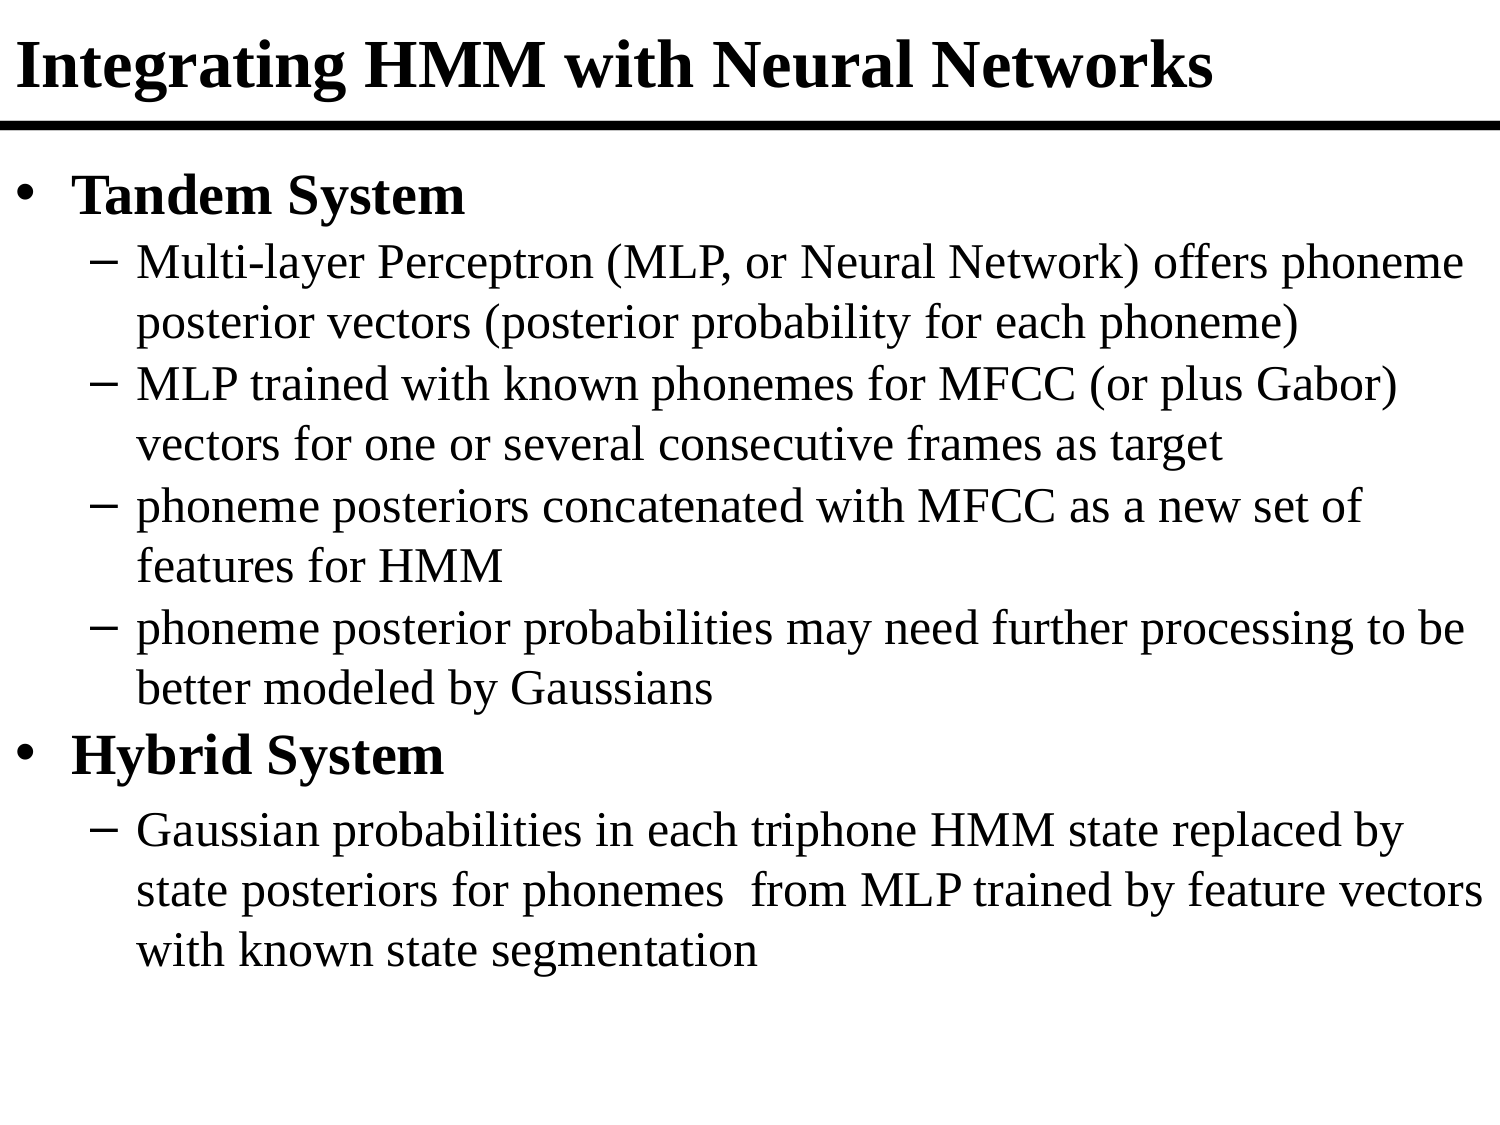

# Integrating HMM with Neural Networks
Tandem System
Multi-layer Perceptron (MLP, or Neural Network) offers phoneme posterior vectors (posterior probability for each phoneme)
MLP trained with known phonemes for MFCC (or plus Gabor) vectors for one or several consecutive frames as target
phoneme posteriors concatenated with MFCC as a new set of features for HMM
phoneme posterior probabilities may need further processing to be better modeled by Gaussians
Hybrid System
Gaussian probabilities in each triphone HMM state replaced by state posteriors for phonemes  from MLP trained by feature vectors with known state segmentation